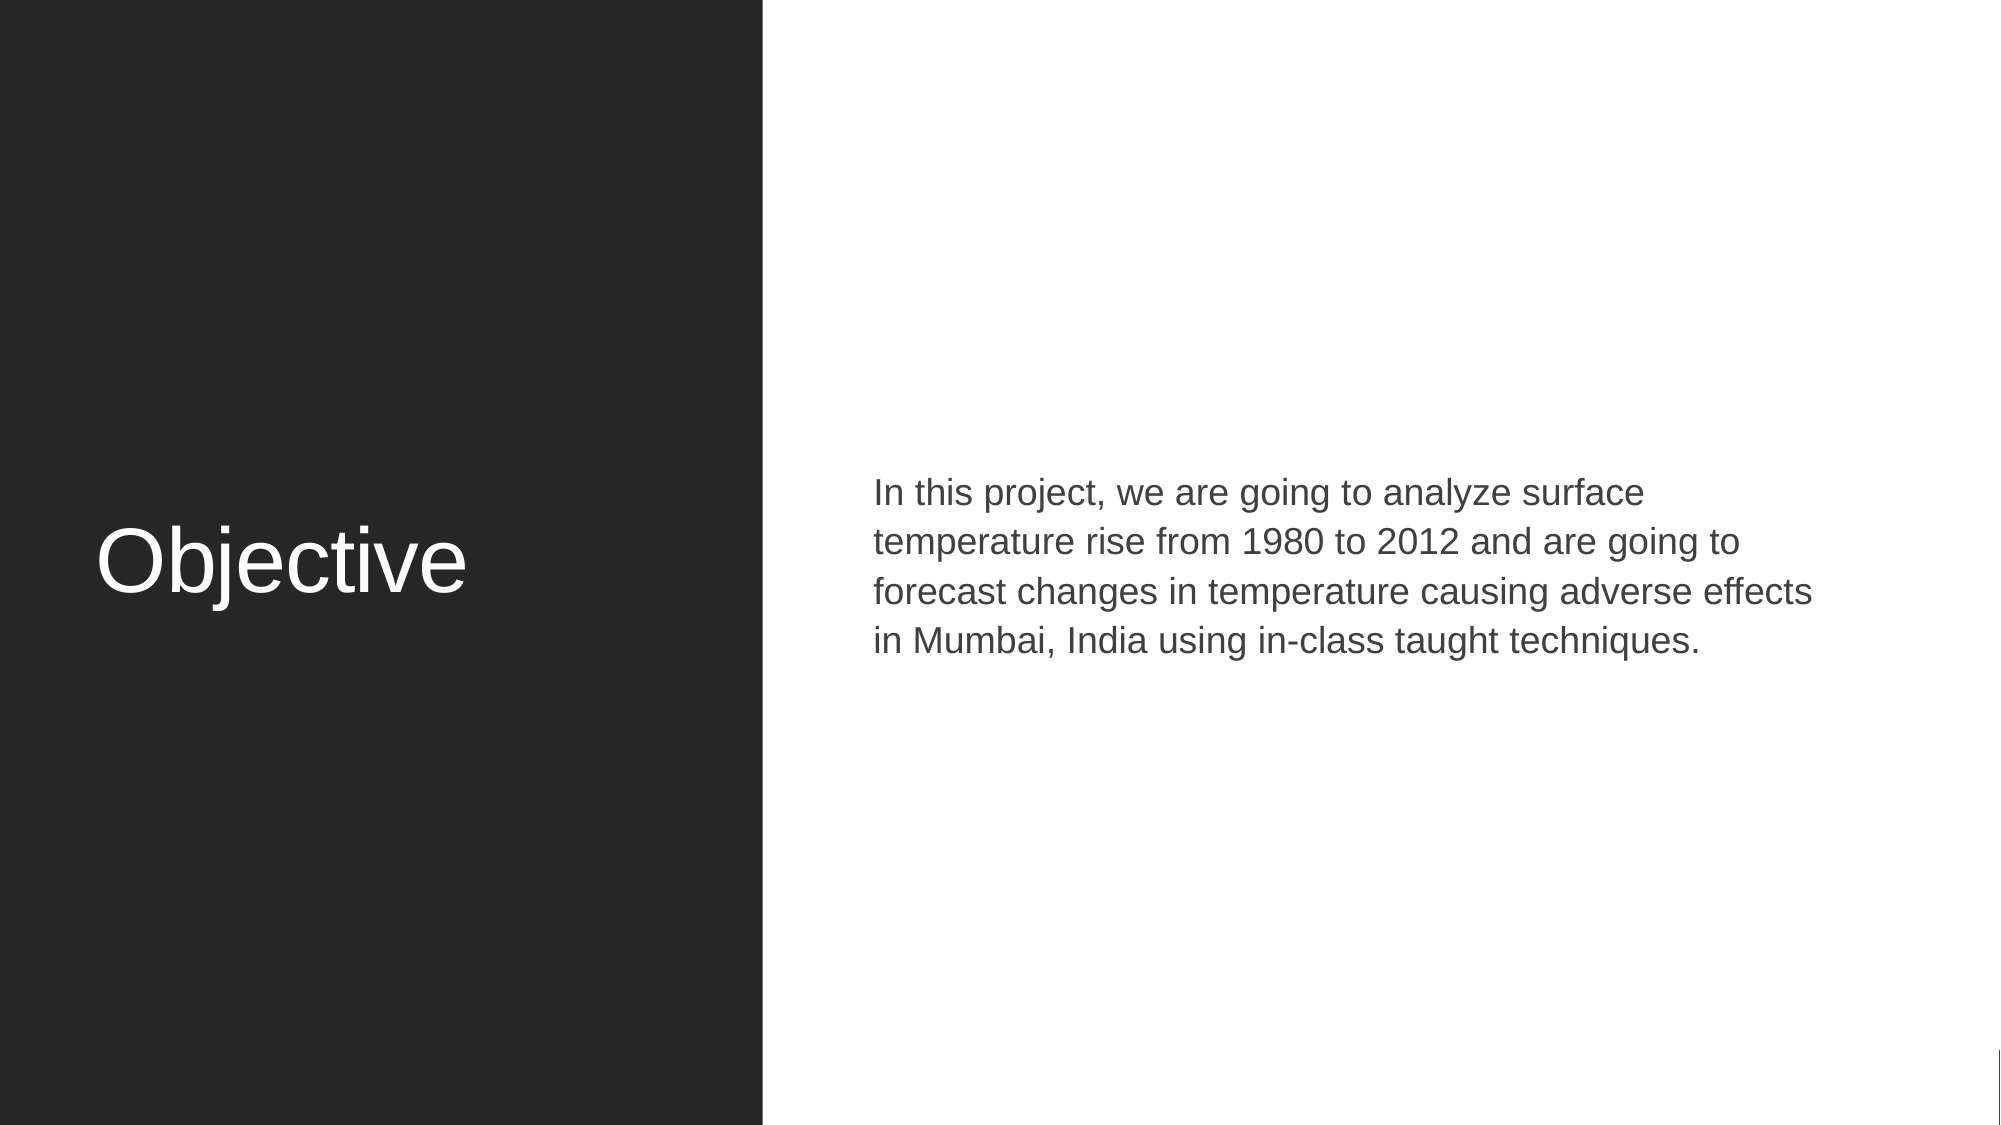

# Objective
In this project, we are going to analyze surface temperature rise from 1980 to 2012 and are going to forecast changes in temperature causing adverse effects in Mumbai, India using in-class taught techniques.